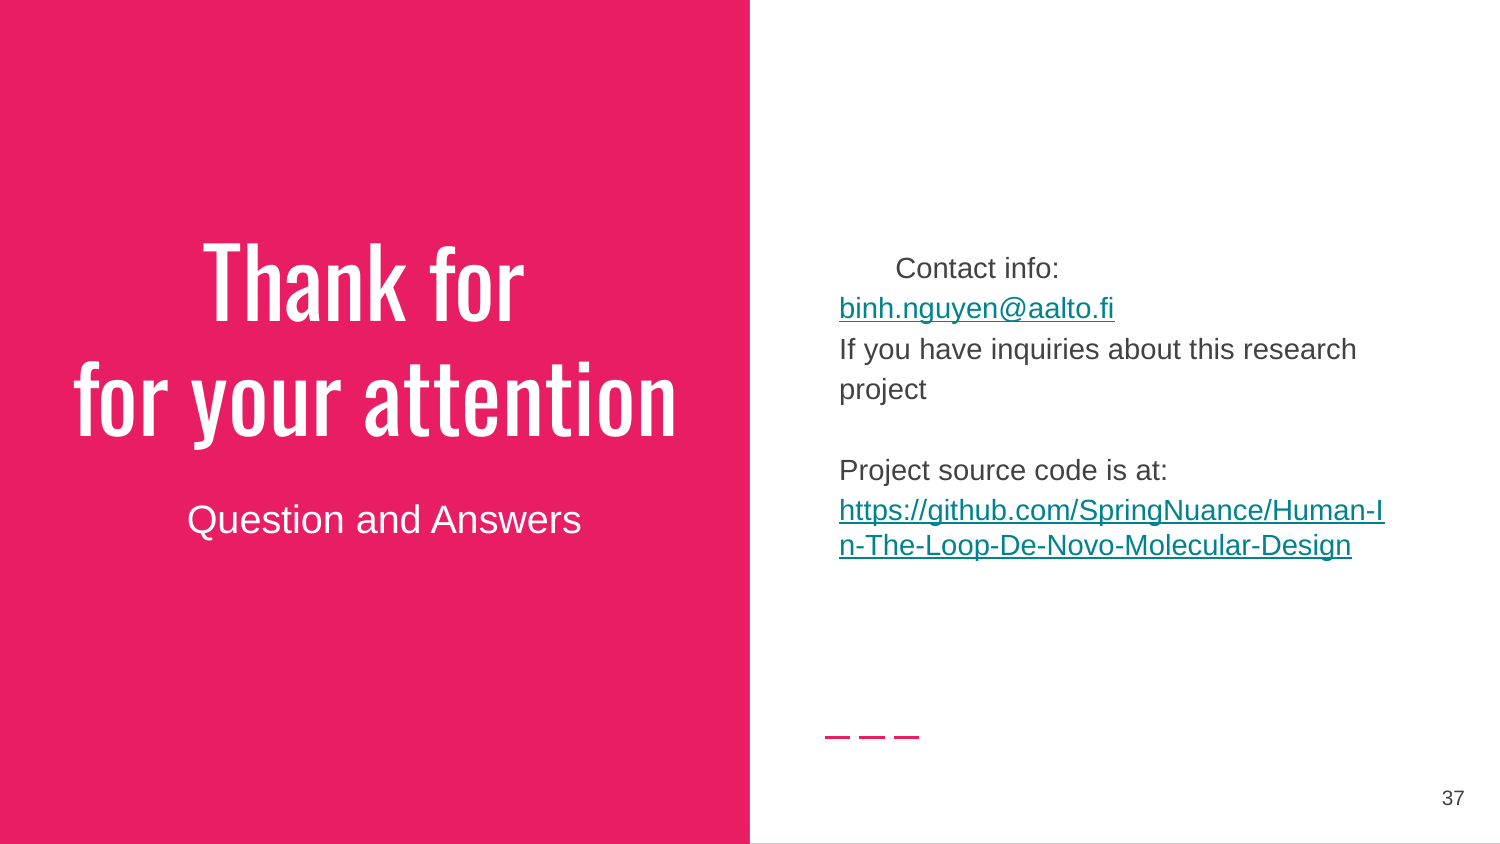

Contact info:
binh.nguyen@aalto.fi
If you have inquiries about this research project

Project source code is at:
https://github.com/SpringNuance/Human-In-The-Loop-De-Novo-Molecular-Design
# Thank for for your attention
Question and Answers
37